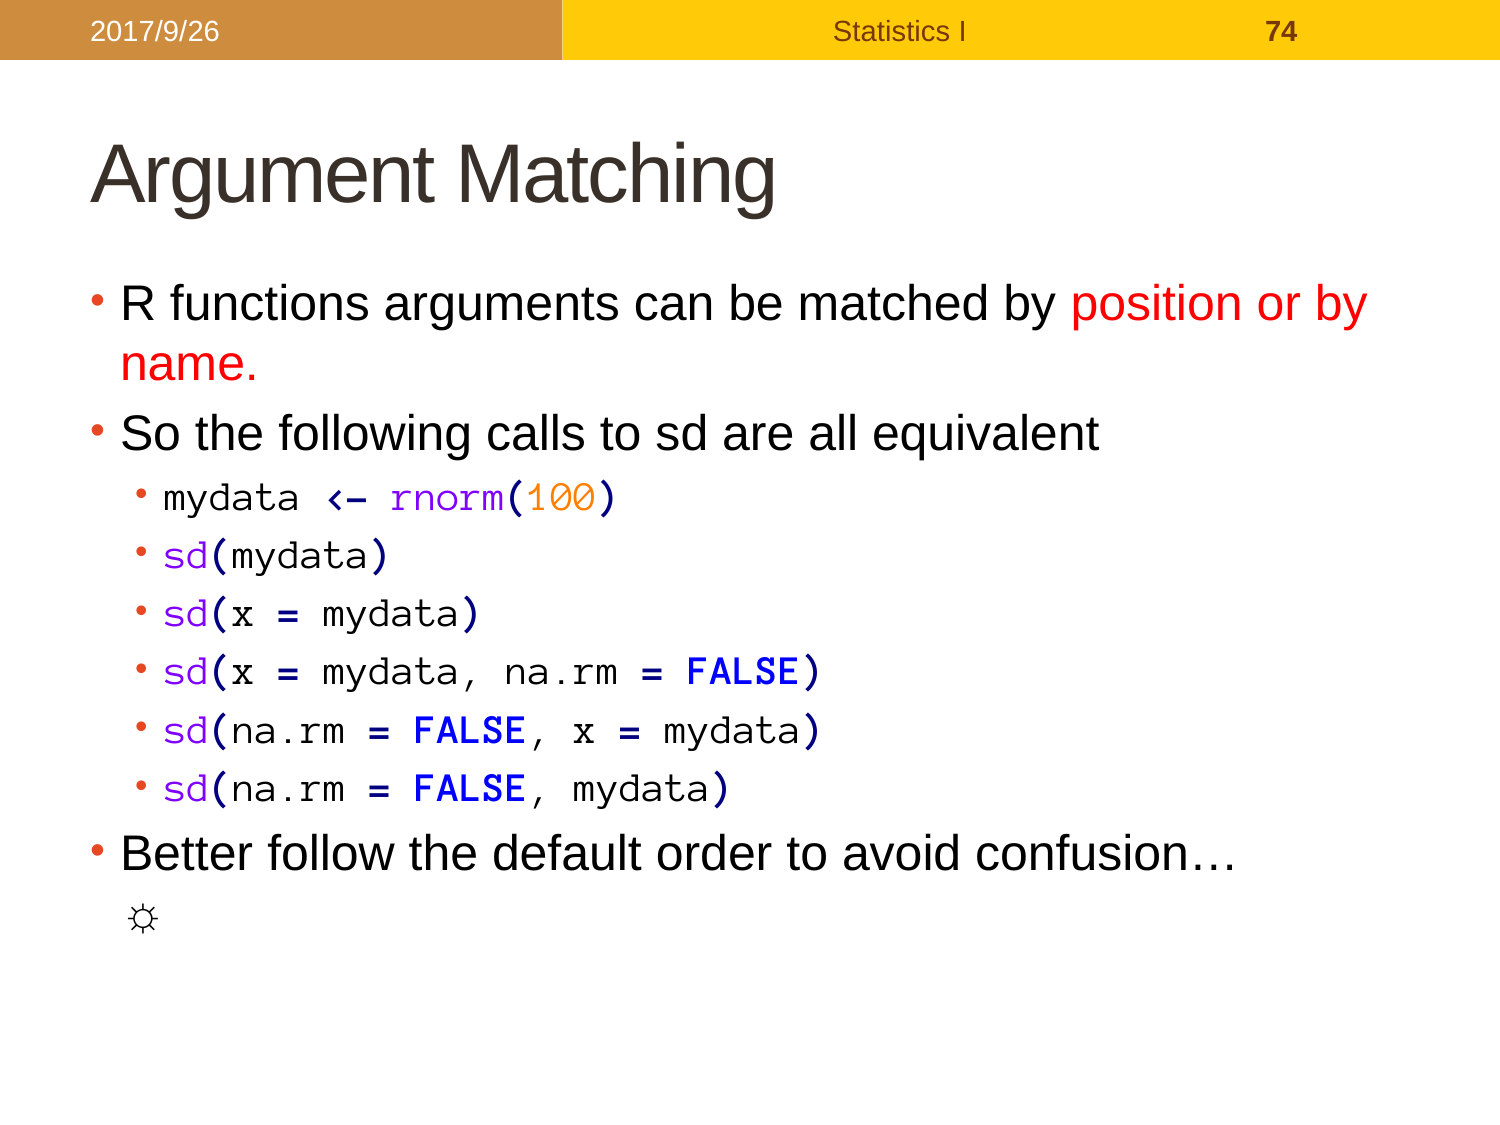

2017/9/26
Statistics I
74
# Argument Matching
R functions arguments can be matched by position or by name.
So the following calls to sd are all equivalent
mydata <- rnorm(100)
sd(mydata)
sd(x = mydata)
sd(x = mydata, na.rm = FALSE)
sd(na.rm = FALSE, x = mydata)
sd(na.rm = FALSE, mydata)
Better follow the default order to avoid confusion…
☼